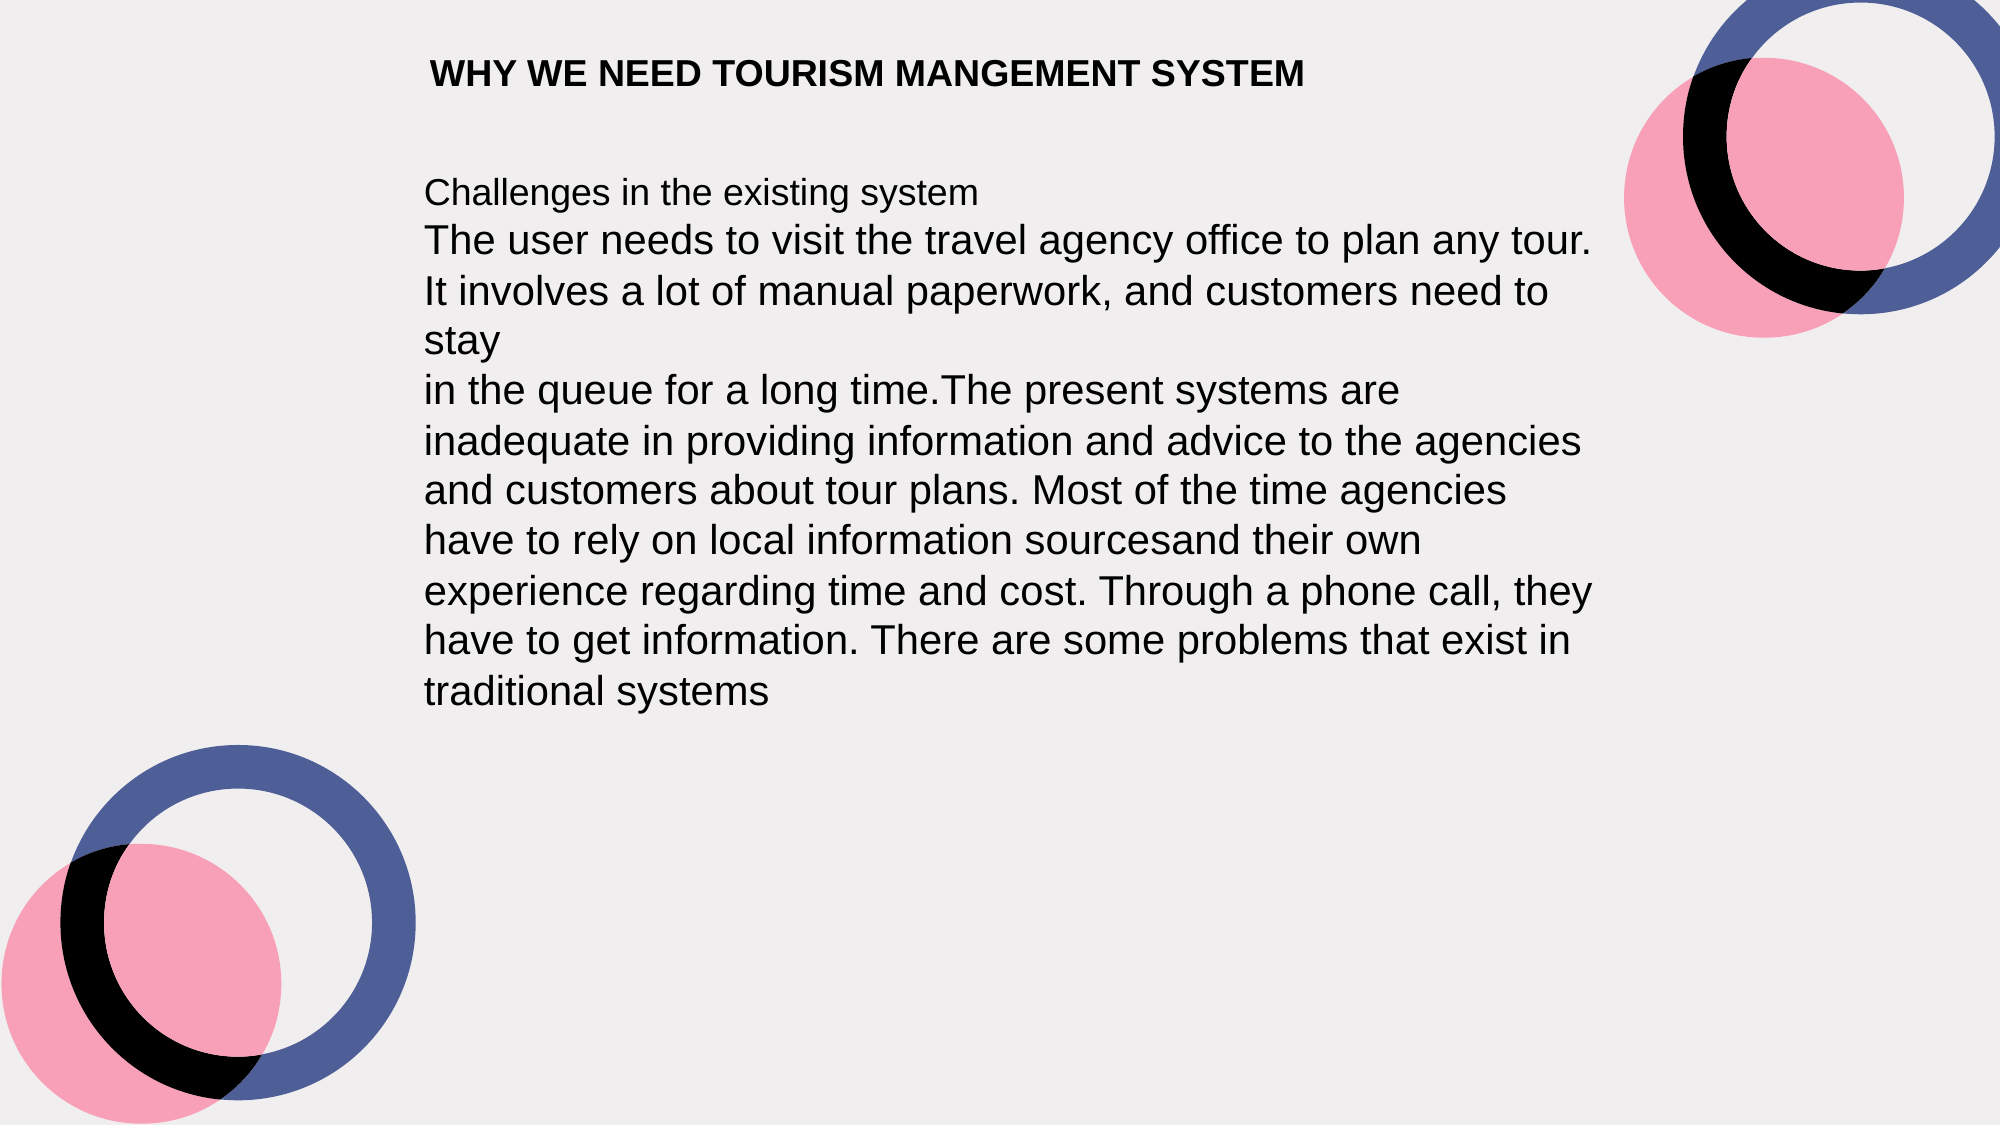

WHY WE NEED TOURISM MANGEMENT SYSTEM
Challenges in the existing system
The user needs to visit the travel agency office to plan any tour.
It involves a lot of manual paperwork, and customers need to stay
in the queue for a long time.The present systems are inadequate in providing information and advice to the agencies and customers about tour plans. Most of the time agencies have to rely on local information sourcesand their own experience regarding time and cost. Through a phone call, they have to get information. There are some problems that exist in traditional systems